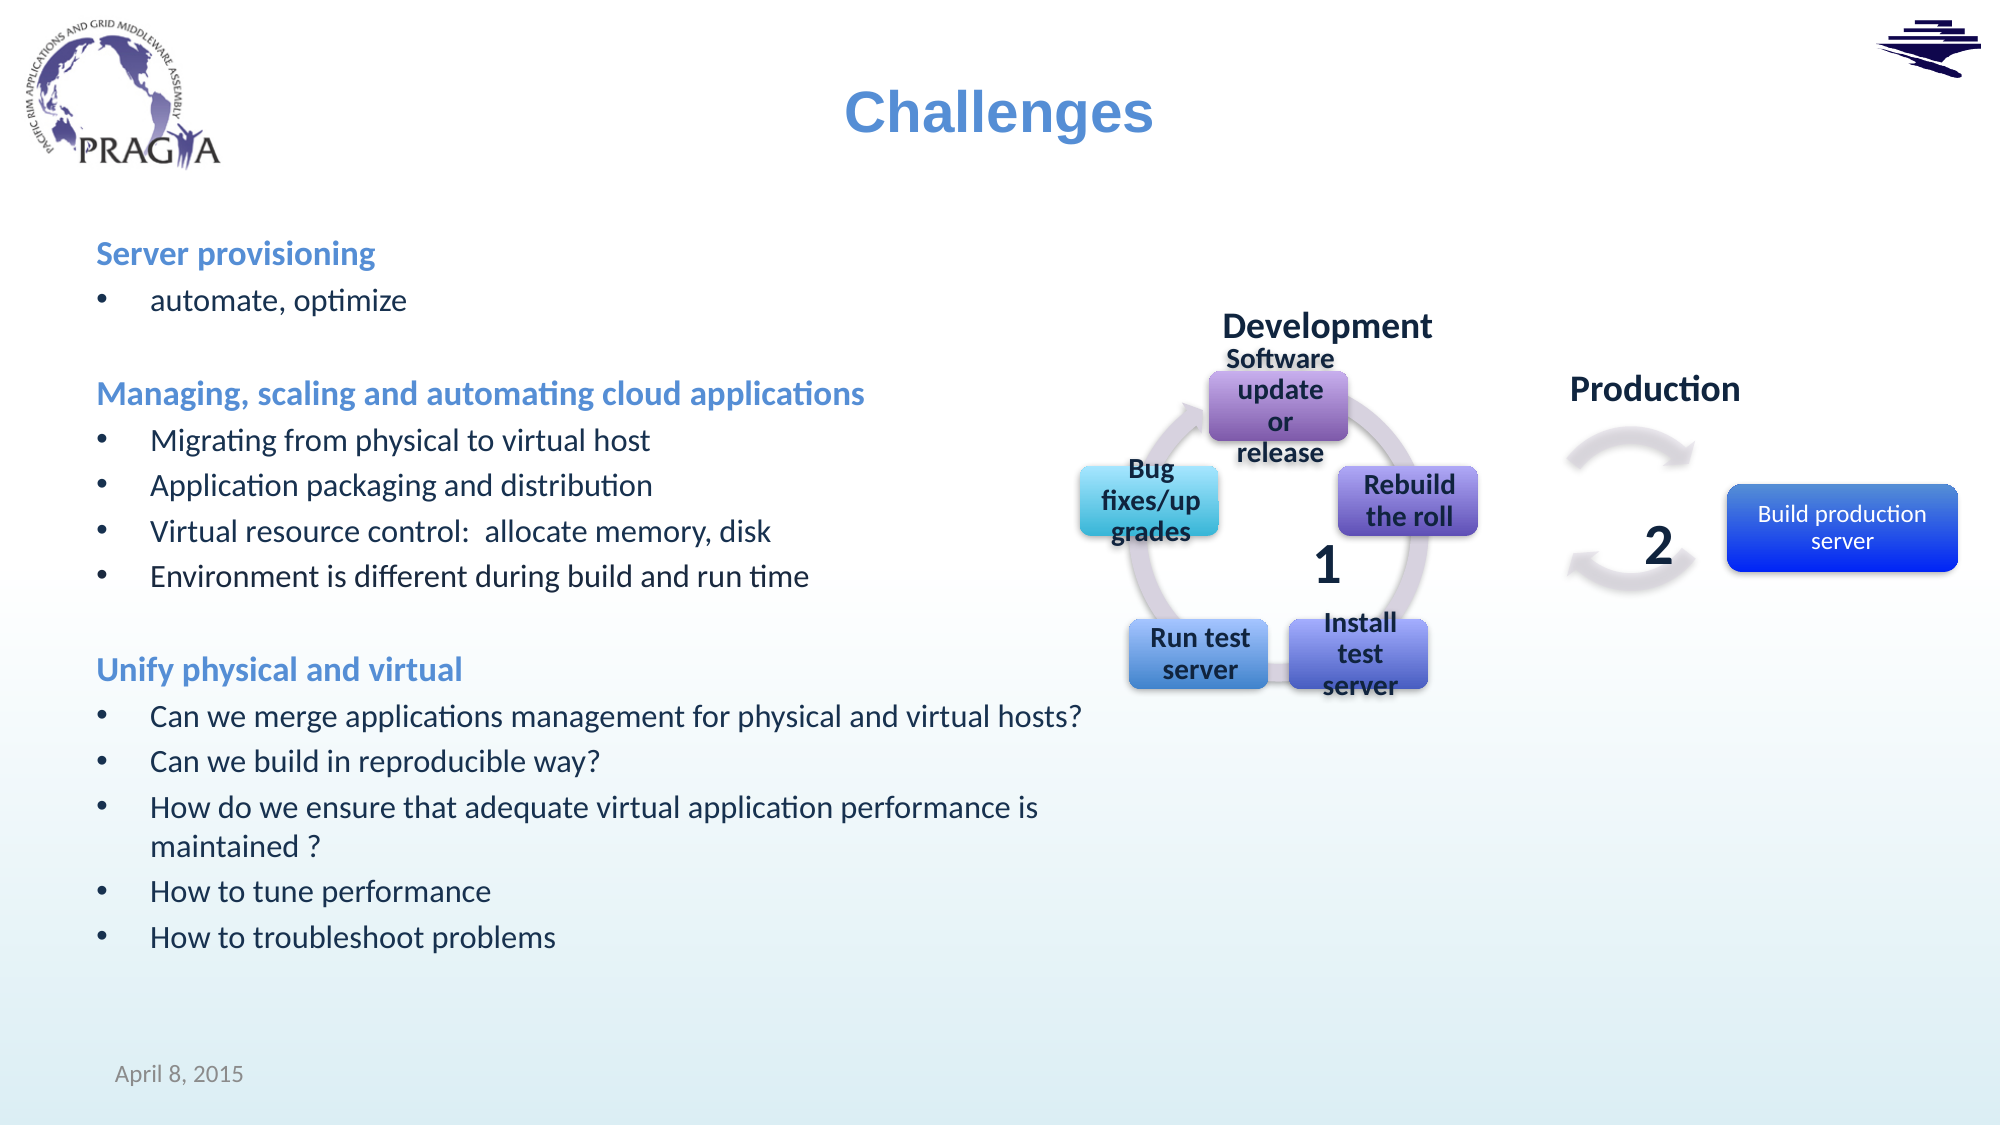

# Challenges
Server provisioning
automate, optimize

Managing, scaling and automating cloud applications
Migrating from physical to virtual host
Application packaging and distribution
Virtual resource control:  allocate memory, disk
Environment is different during build and run time

Unify physical and virtual
Can we merge applications management for physical and virtual hosts?
Can we build in reproducible way?
How do we ensure that adequate virtual application performance is maintained ?
How to tune performance
How to troubleshoot problems
Development
Production
Software update or release
Rebuild the roll
Install test server
Run test server
Bug fixes/upgrades

Build production server
2
1
April 8, 2015